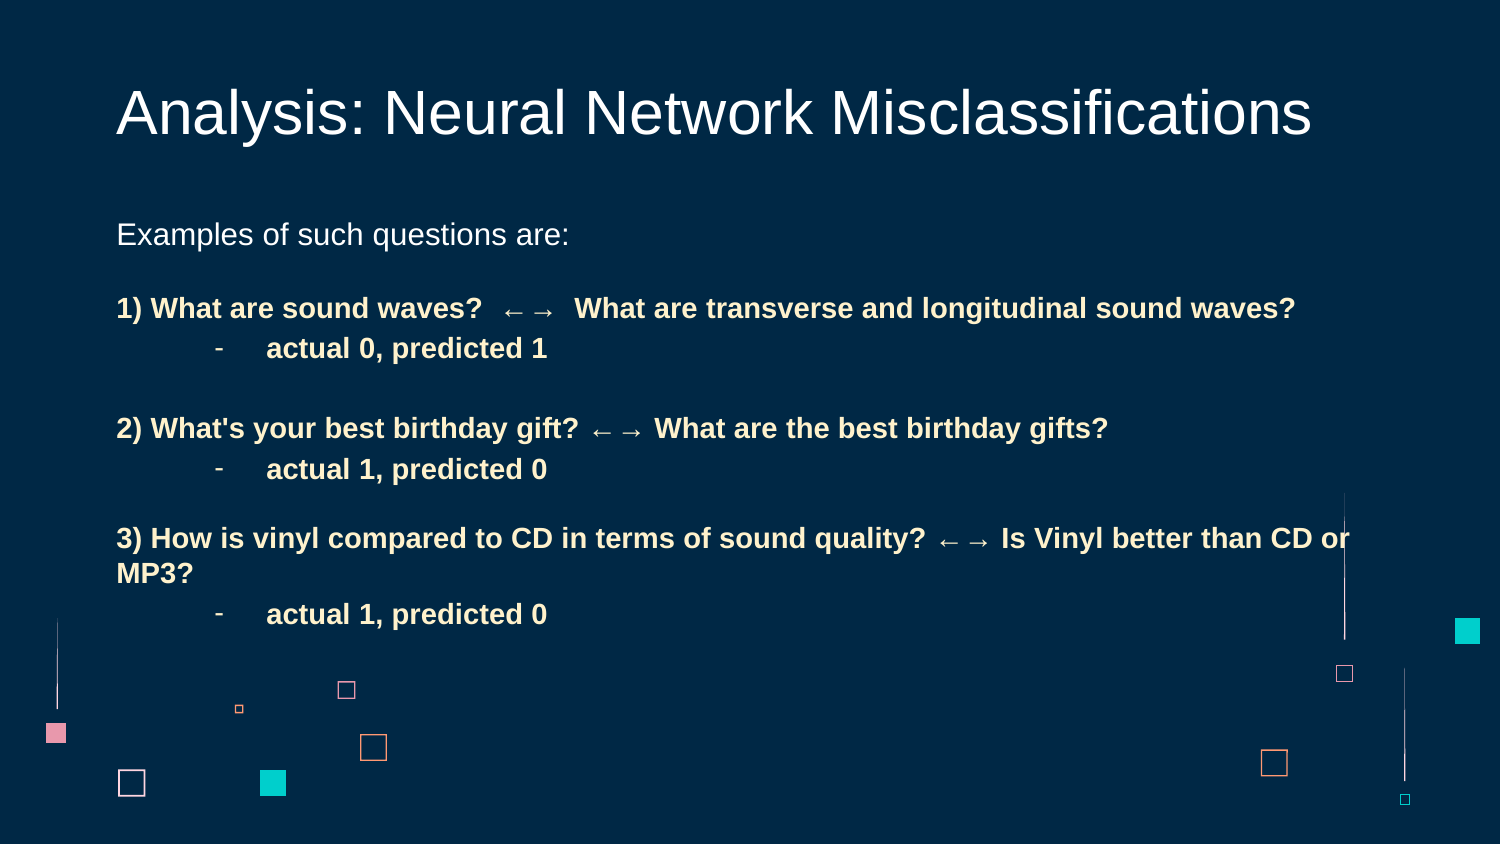

# Analysis: Neural Network Misclassifications
Examples of such questions are:

1) What are sound waves?  ←→  What are transverse and longitudinal sound waves?
actual 0, predicted 1

2) What's your best birthday gift? ←→ What are the best birthday gifts?
actual 1, predicted 0

3) How is vinyl compared to CD in terms of sound quality? ←→ Is Vinyl better than CD or MP3?
actual 1, predicted 0